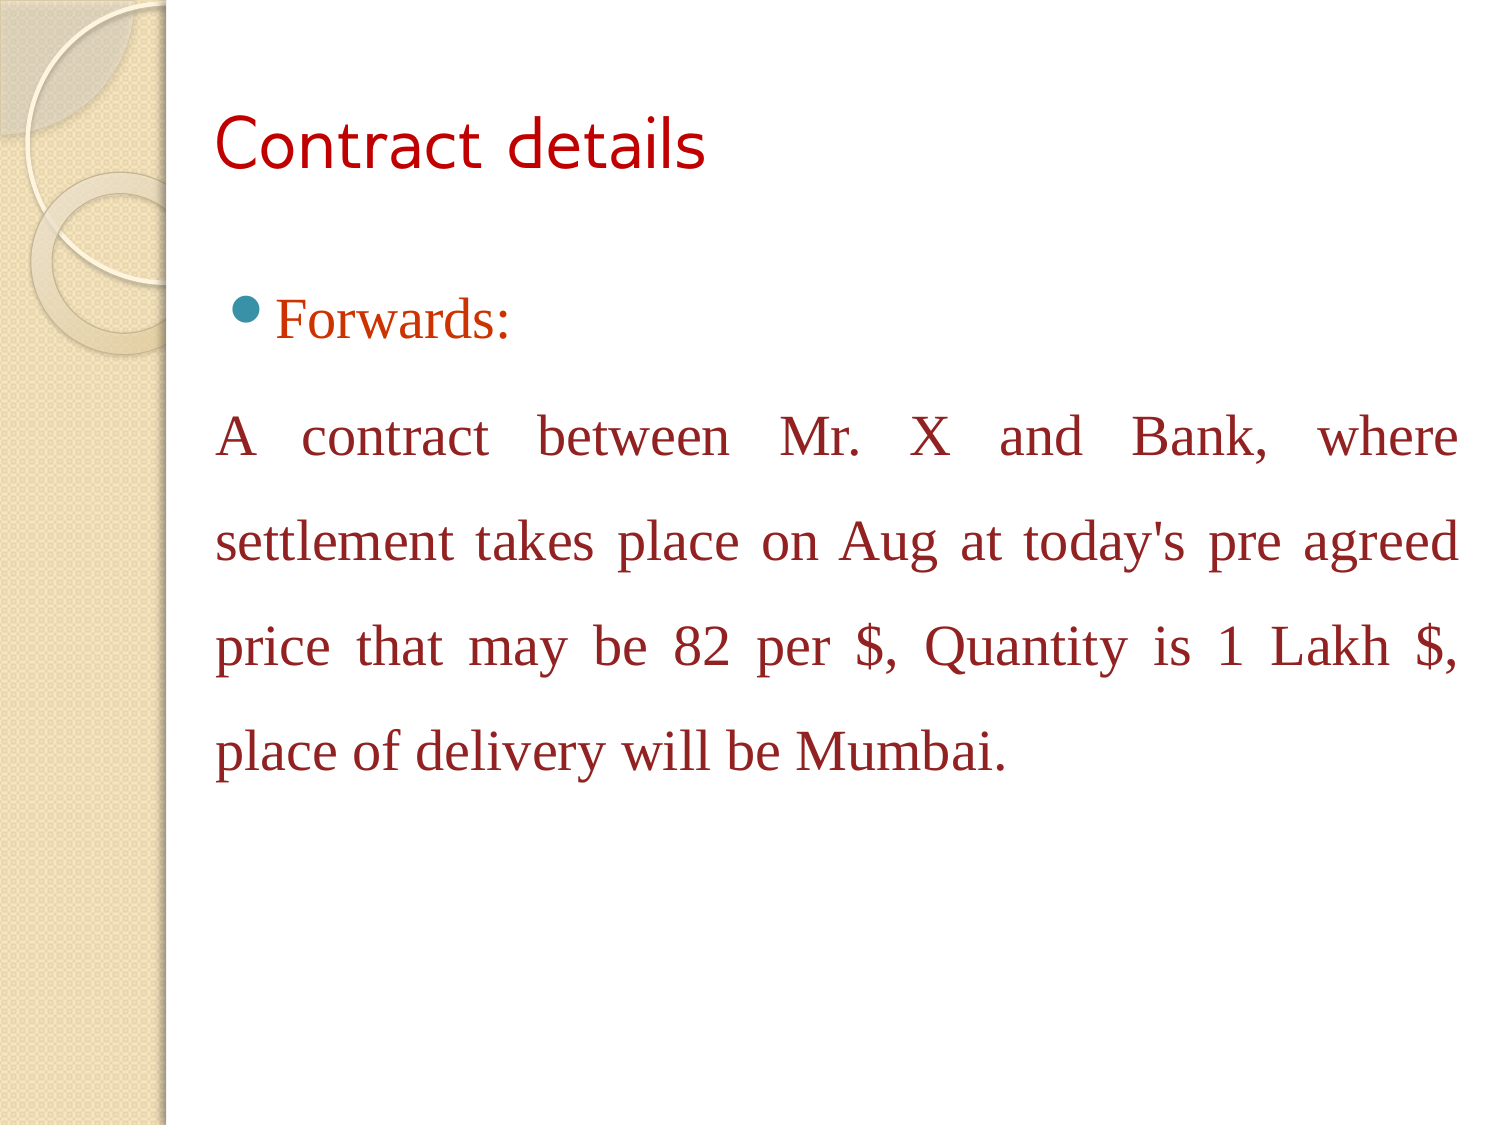

# Contract details
Forwards:
A contract between Mr. X and Bank, where settlement takes place on Aug at today's pre agreed price that may be 82 per $, Quantity is 1 Lakh $, place of delivery will be Mumbai.